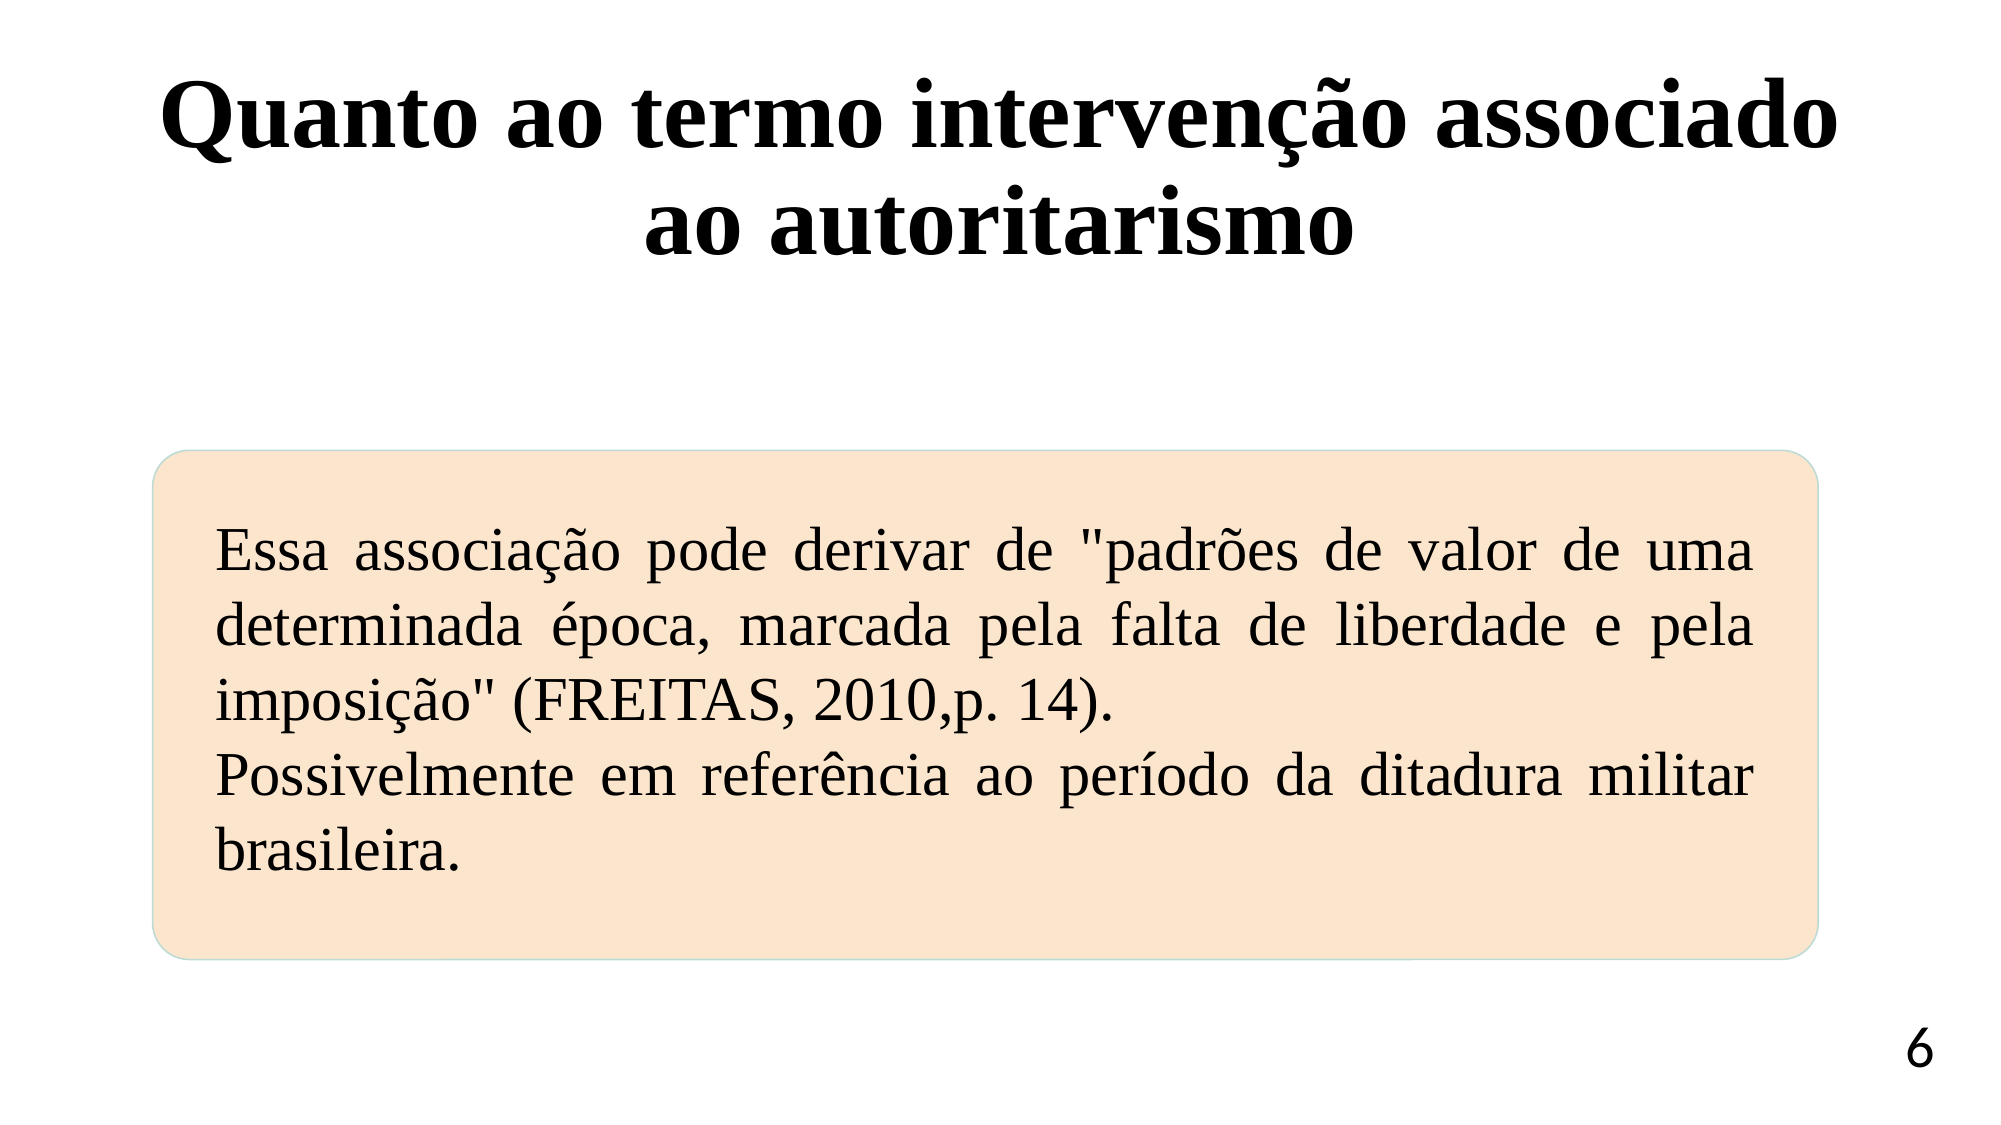

# Quanto ao termo intervenção associado ao autoritarismo

Essa associação pode derivar de "padrões de valor de uma determinada época, marcada pela falta de liberdade e pela imposição" (FREITAS, 2010,p. 14).
Possivelmente em referência ao período da ditadura militar brasileira.
6